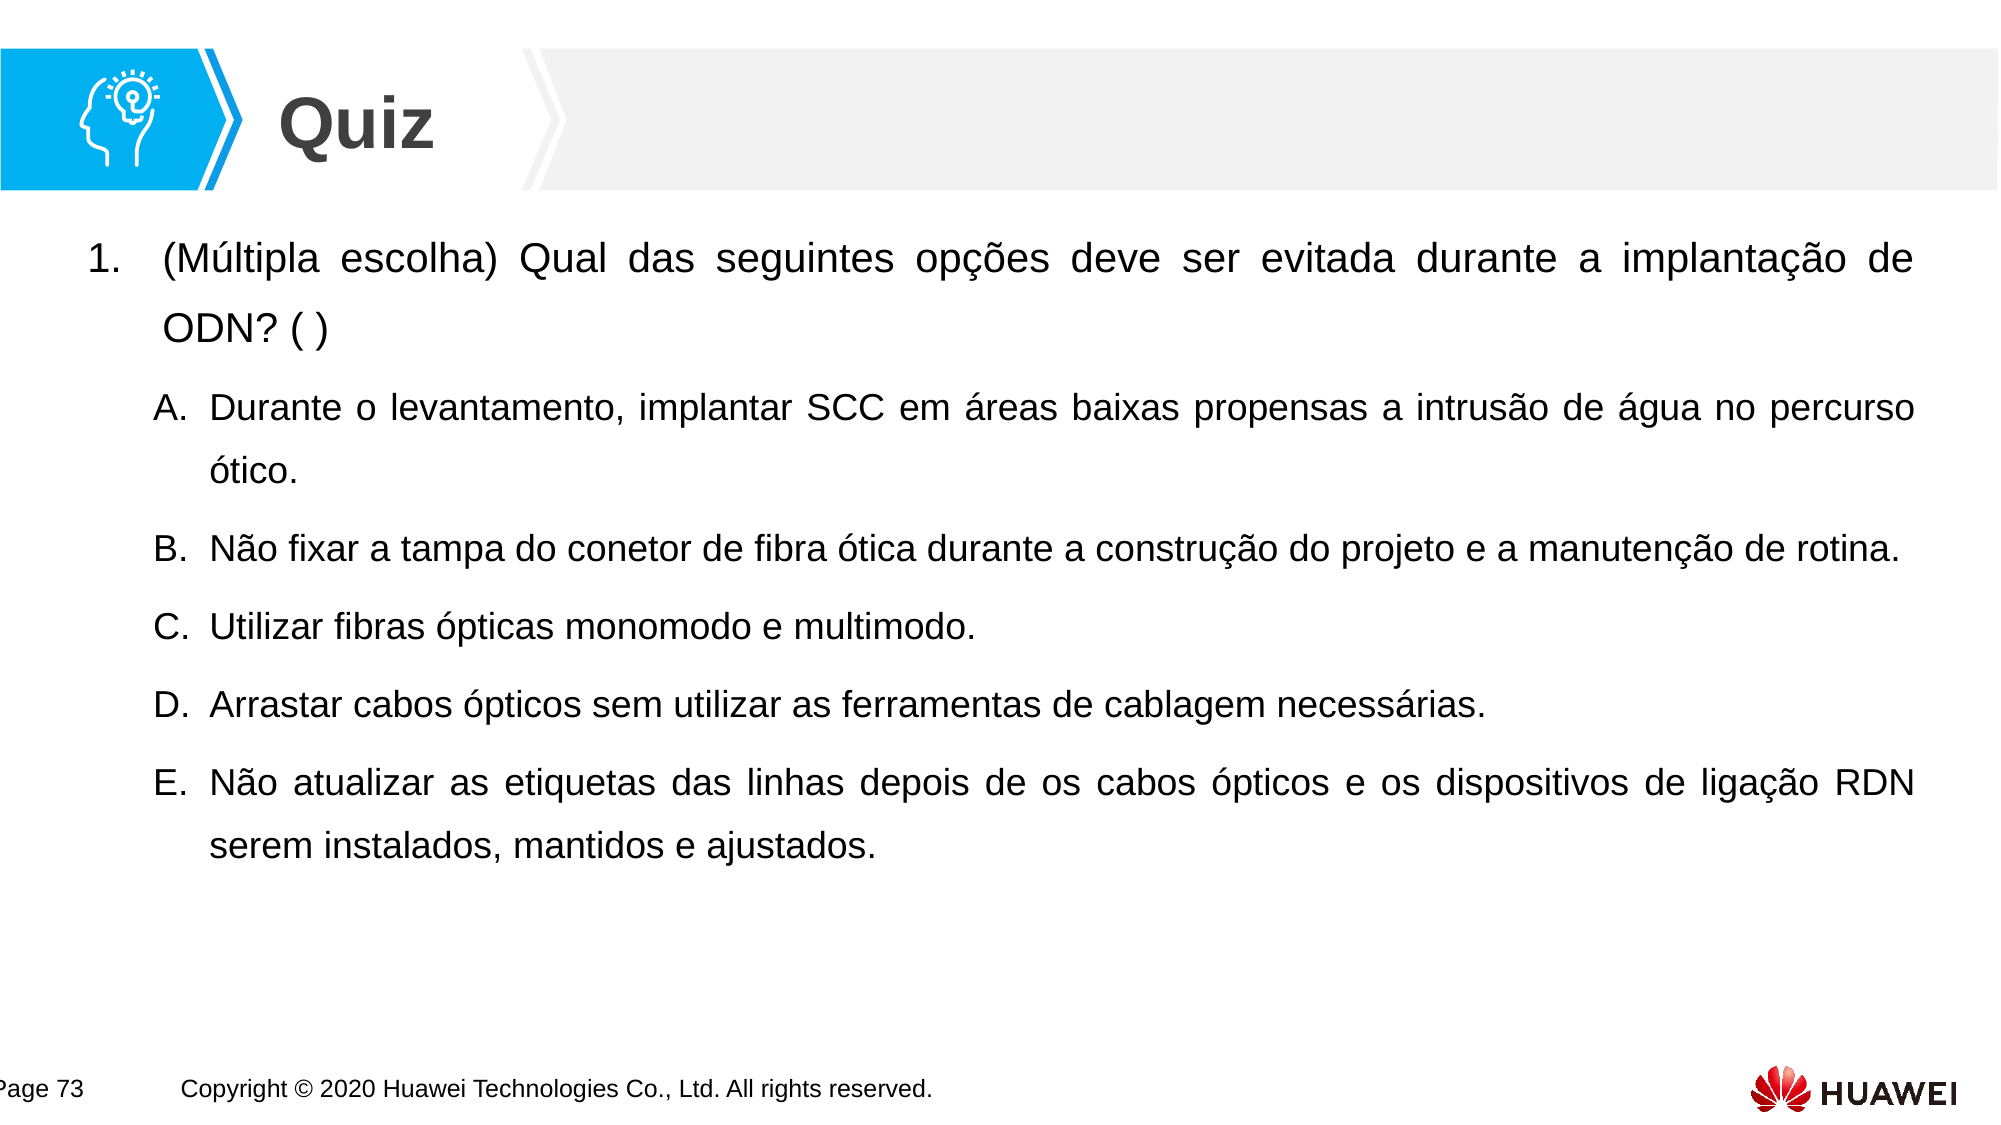

(Múltipla escolha) Qual das seguintes opções deve ser evitada durante a implantação de ODN? ( )
Durante o levantamento, implantar SCC em áreas baixas propensas a intrusão de água no percurso ótico.
Não fixar a tampa do conetor de fibra ótica durante a construção do projeto e a manutenção de rotina.
Utilizar fibras ópticas monomodo e multimodo.
Arrastar cabos ópticos sem utilizar as ferramentas de cablagem necessárias.
Não atualizar as etiquetas das linhas depois de os cabos ópticos e os dispositivos de ligação RDN serem instalados, mantidos e ajustados.